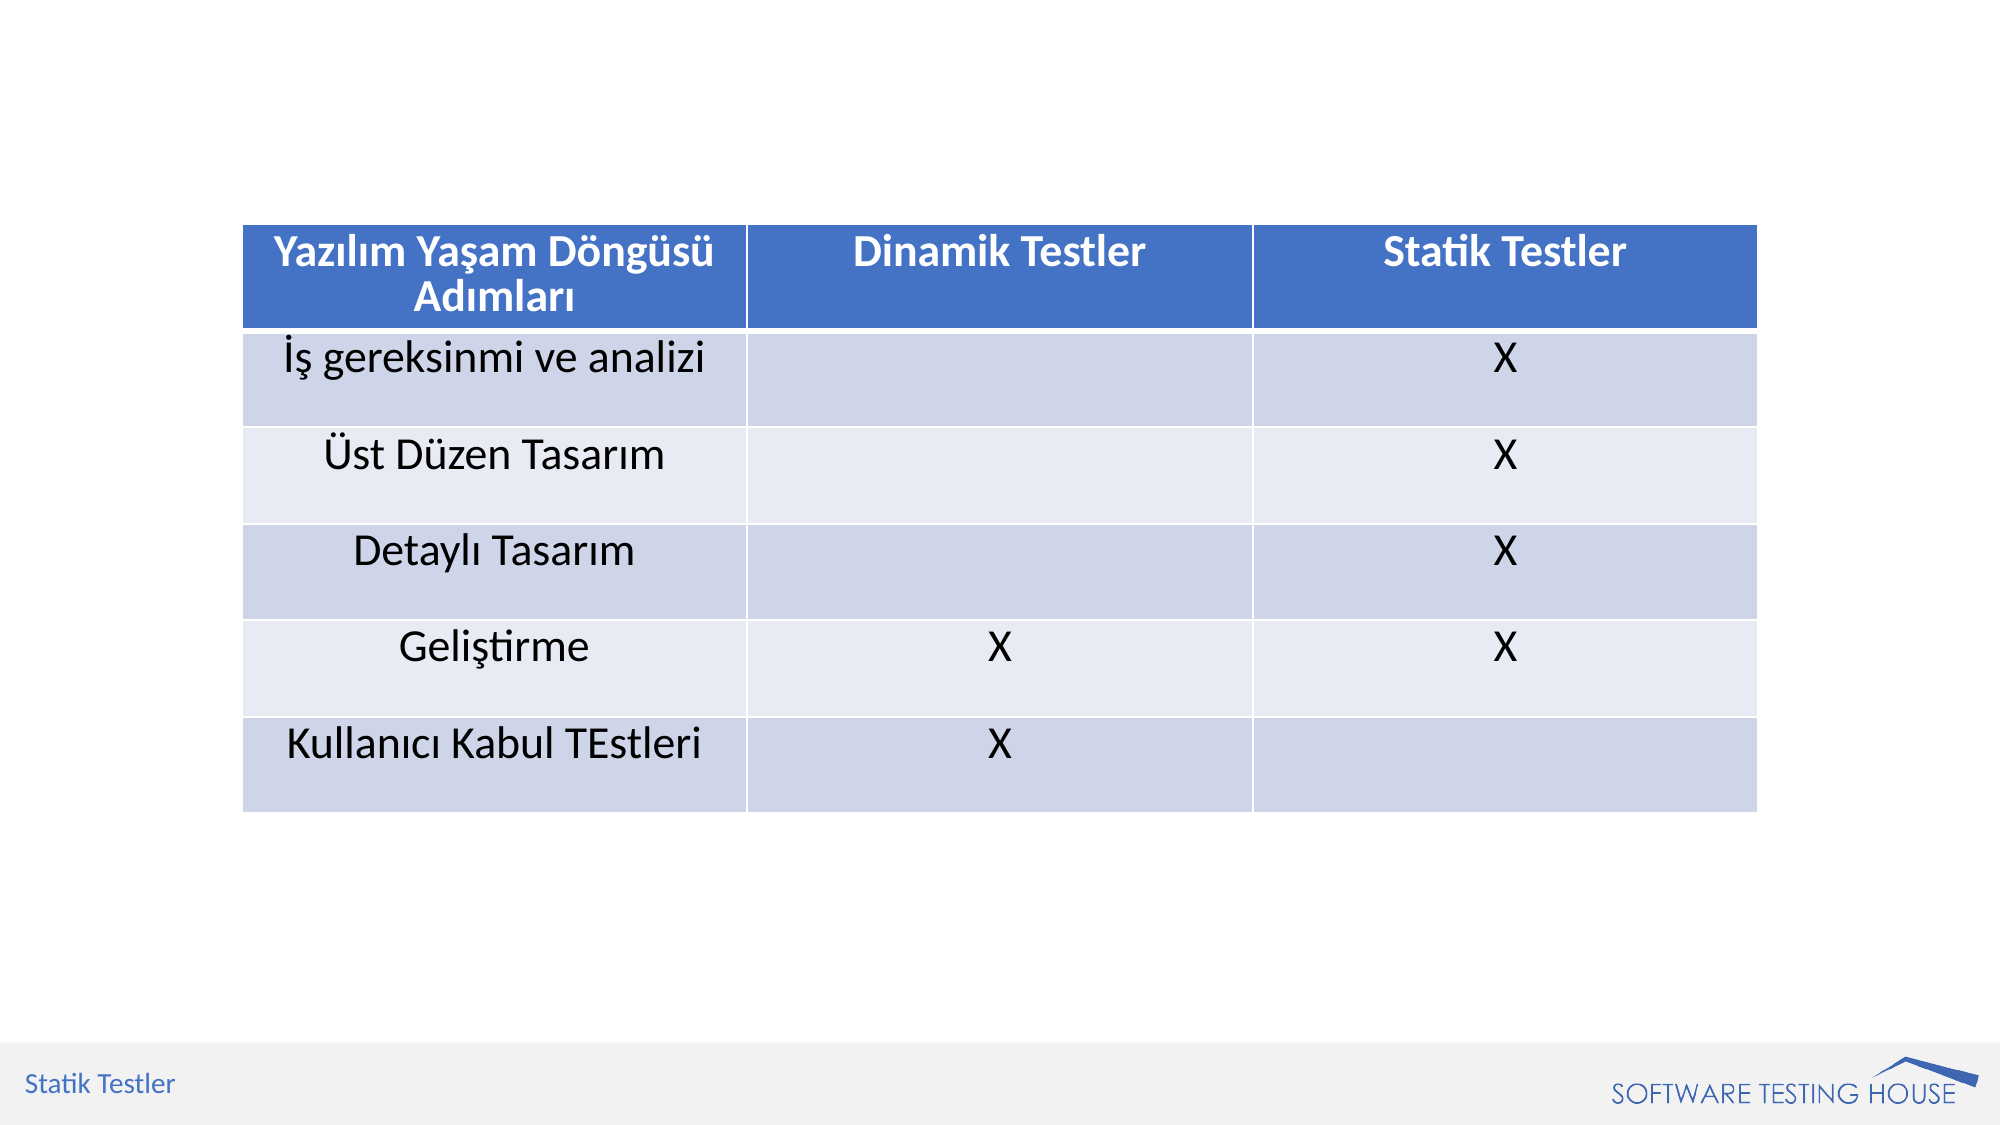

| Yazılım Yaşam Döngüsü Adımları | Dinamik Testler | Statik Testler |
| --- | --- | --- |
| İş gereksinmi ve analizi |  | X |
| Üst Düzen Tasarım |  | X |
| Detaylı Tasarım |  | X |
| Geliştirme | X | X |
| Kullanıcı Kabul TEstleri | X |  |
Statik Testler